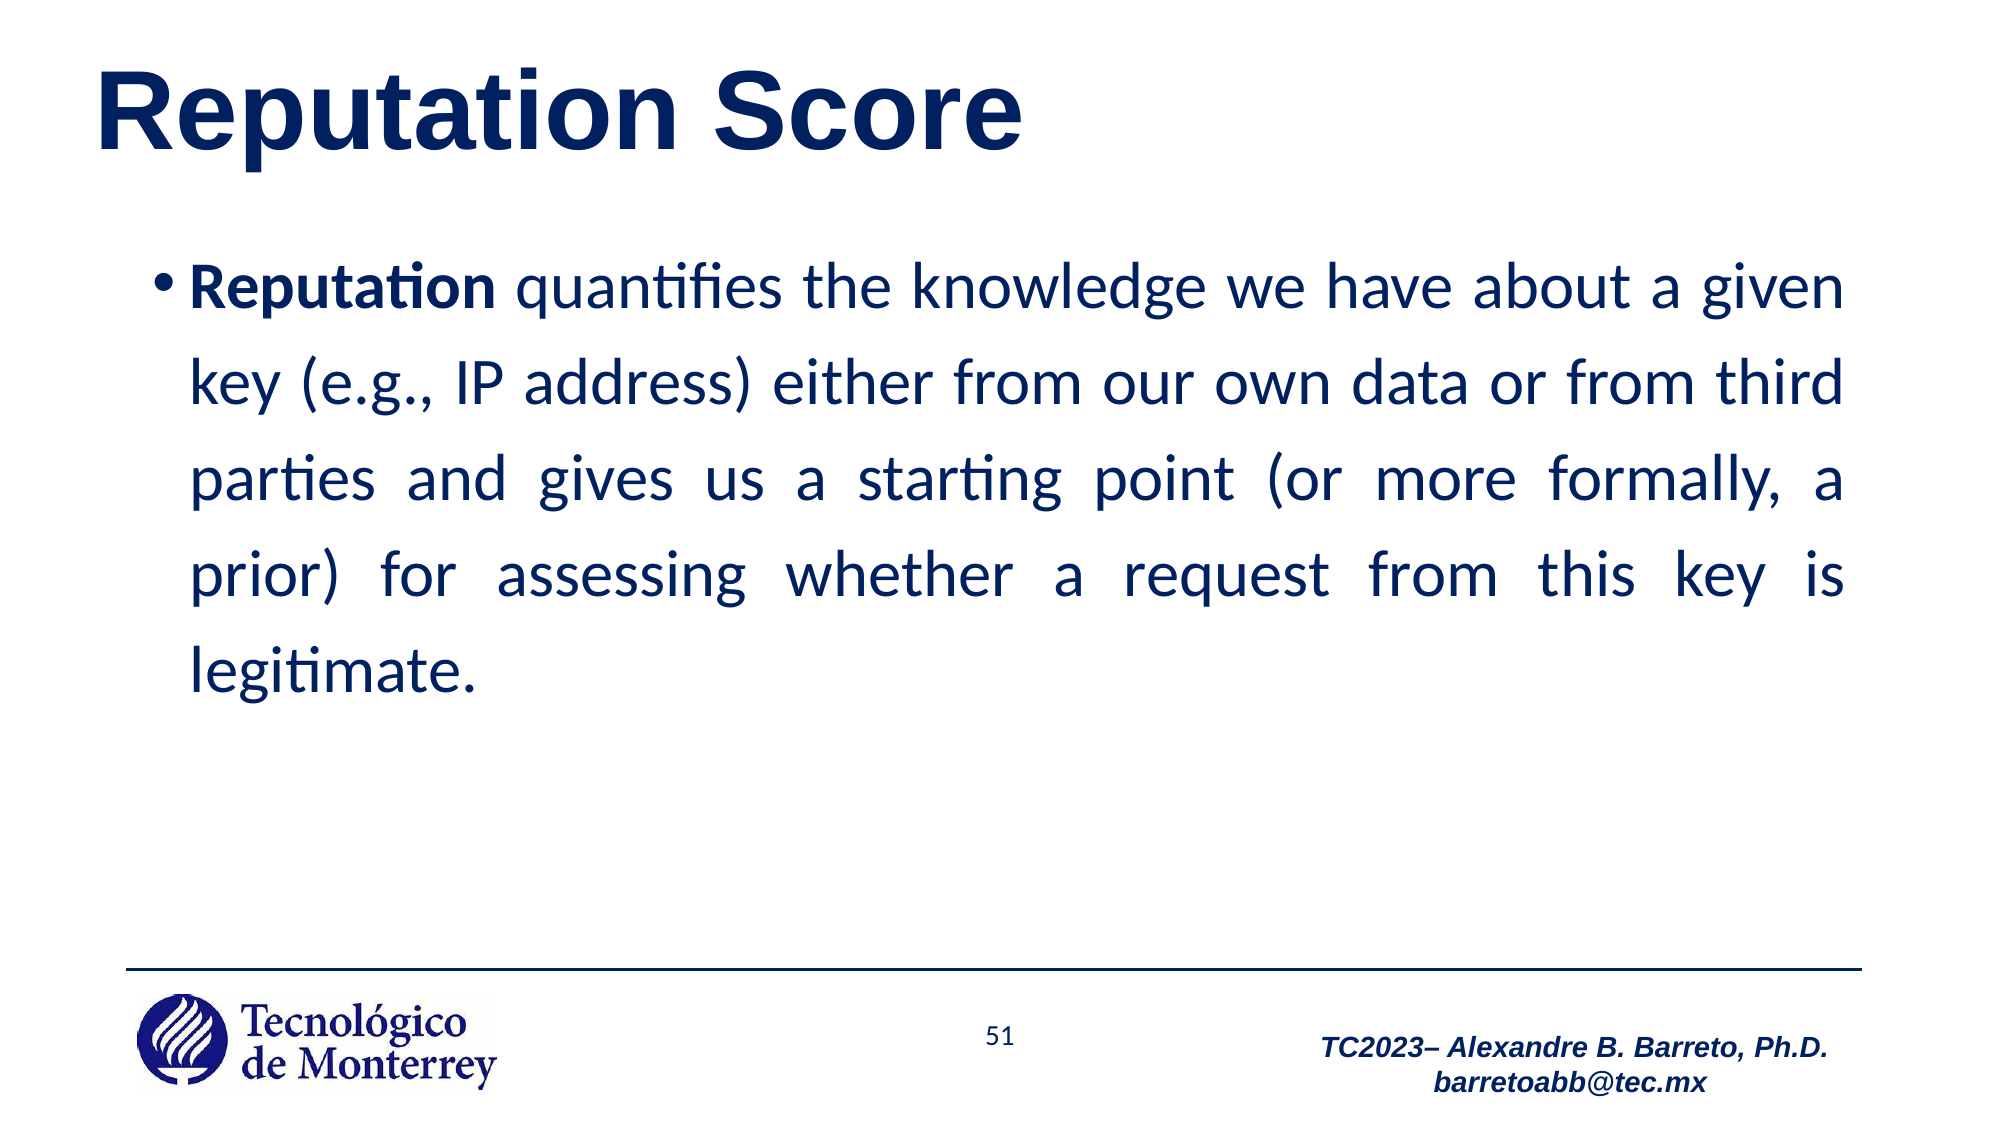

# Reputation Score
Reputation quantifies the knowledge we have about a given key (e.g., IP address) either from our own data or from third parties and gives us a starting point (or more formally, a prior) for assessing whether a request from this key is legitimate.